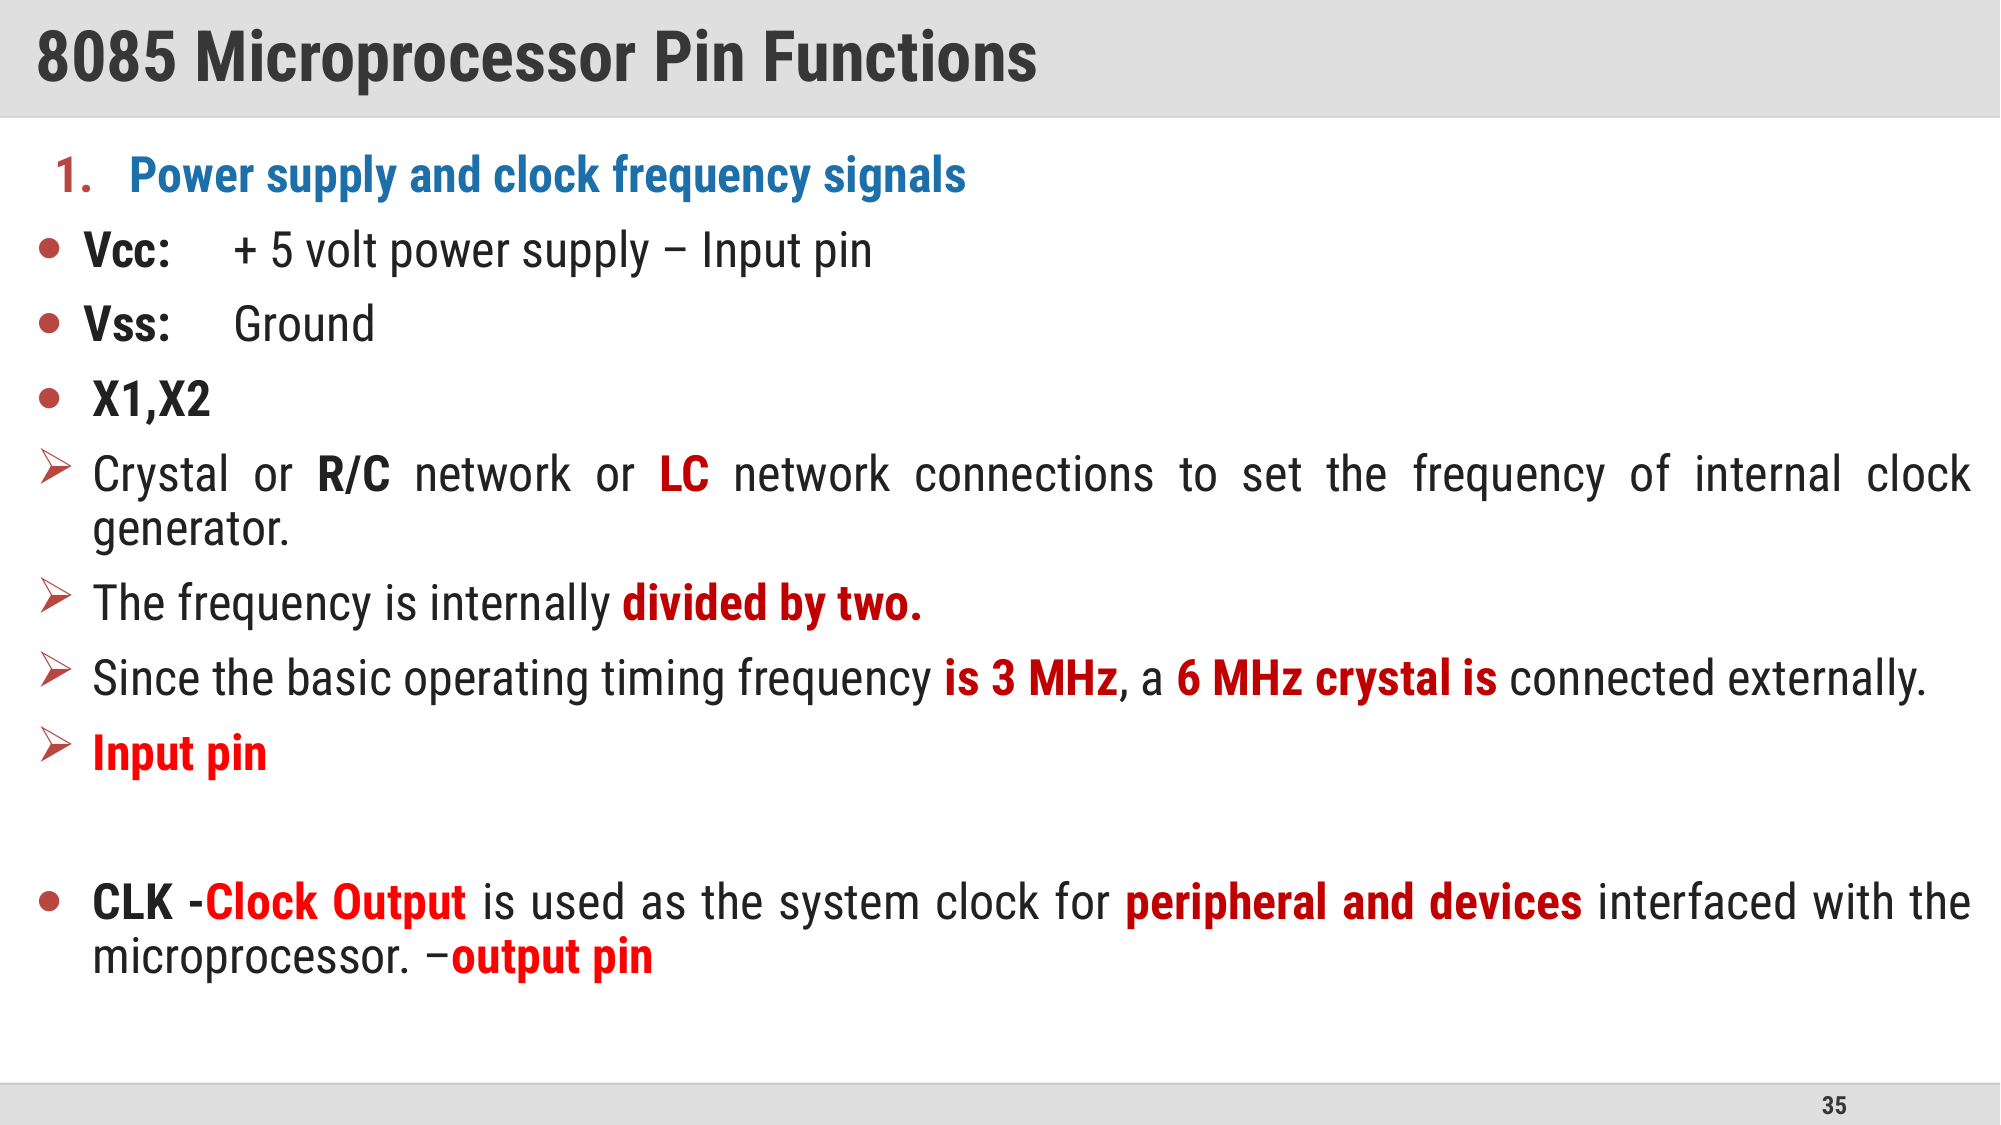

# 8085 Microprocessor Pin Functions
Power supply and clock frequency signals
Vcc:	+ 5 volt power supply – Input pin
Vss:	Ground
X1,X2
Crystal or R/C network or LC network connections to set the frequency of internal clock generator.
The frequency is internally divided by two.
Since the basic operating timing frequency is 3 MHz, a 6 MHz crystal is connected externally.
Input pin

CLK -Clock Output is used as the system clock for peripheral and devices interfaced with the microprocessor. –output pin